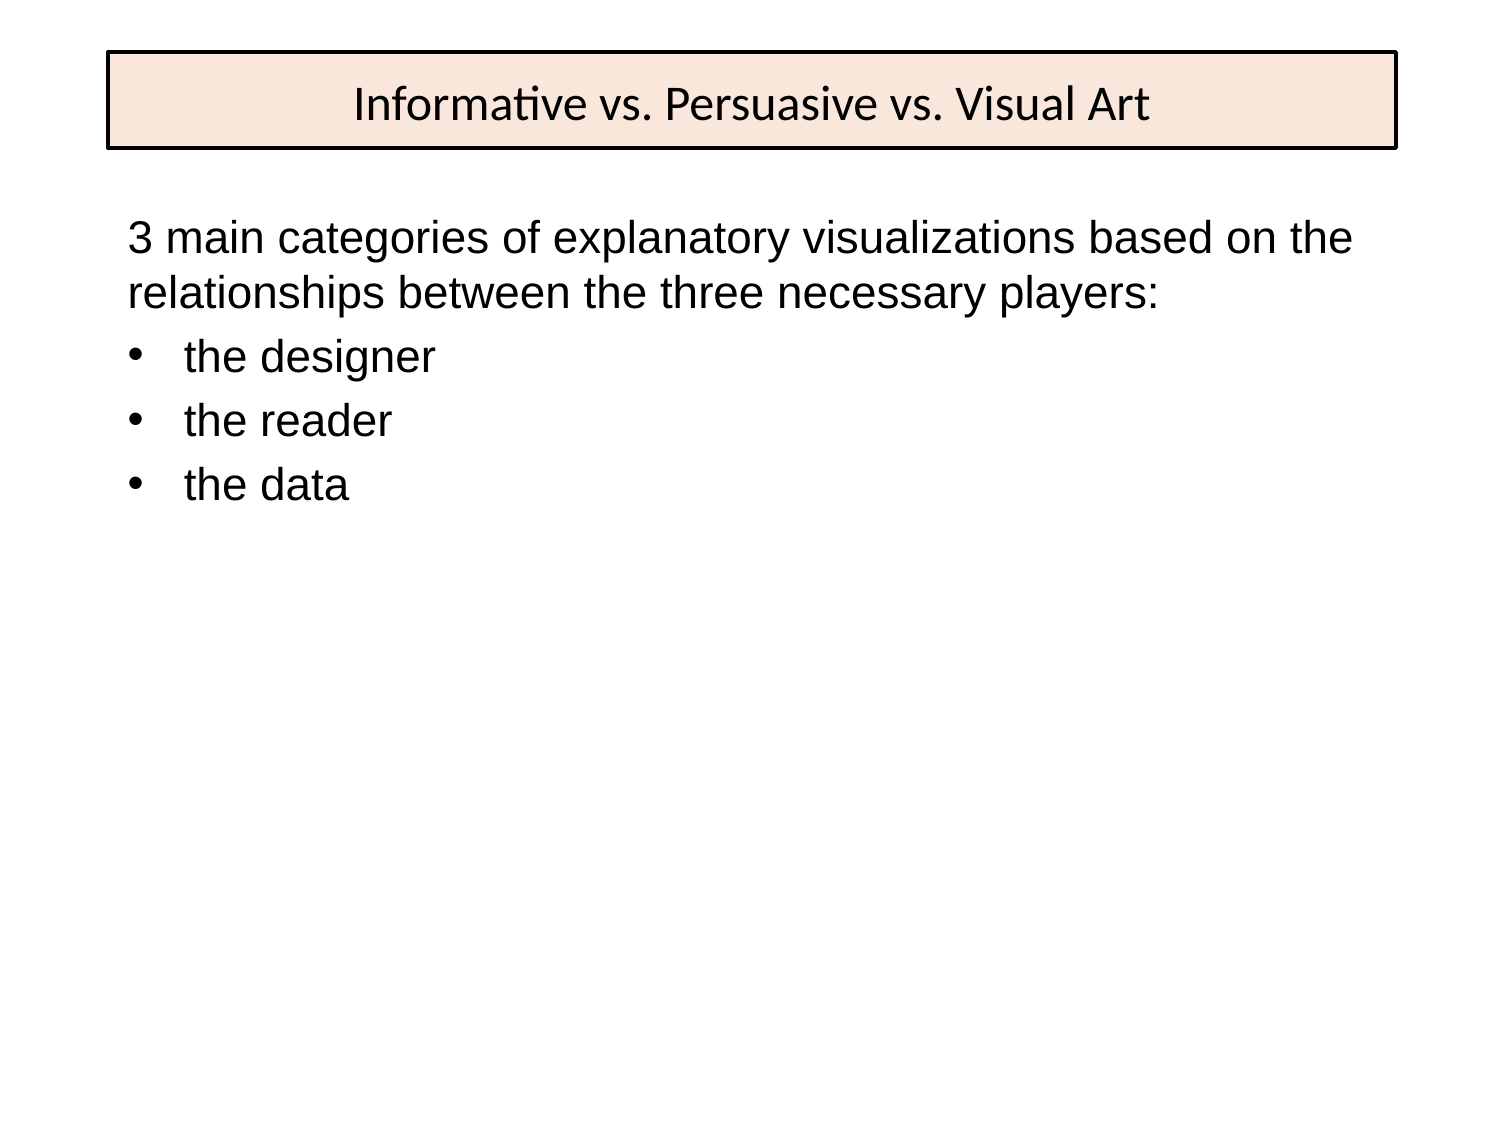

# Informative vs. Persuasive vs. Visual Art
3 main categories of explanatory visualizations based on the relationships between the three necessary players:
the designer
the reader
the data